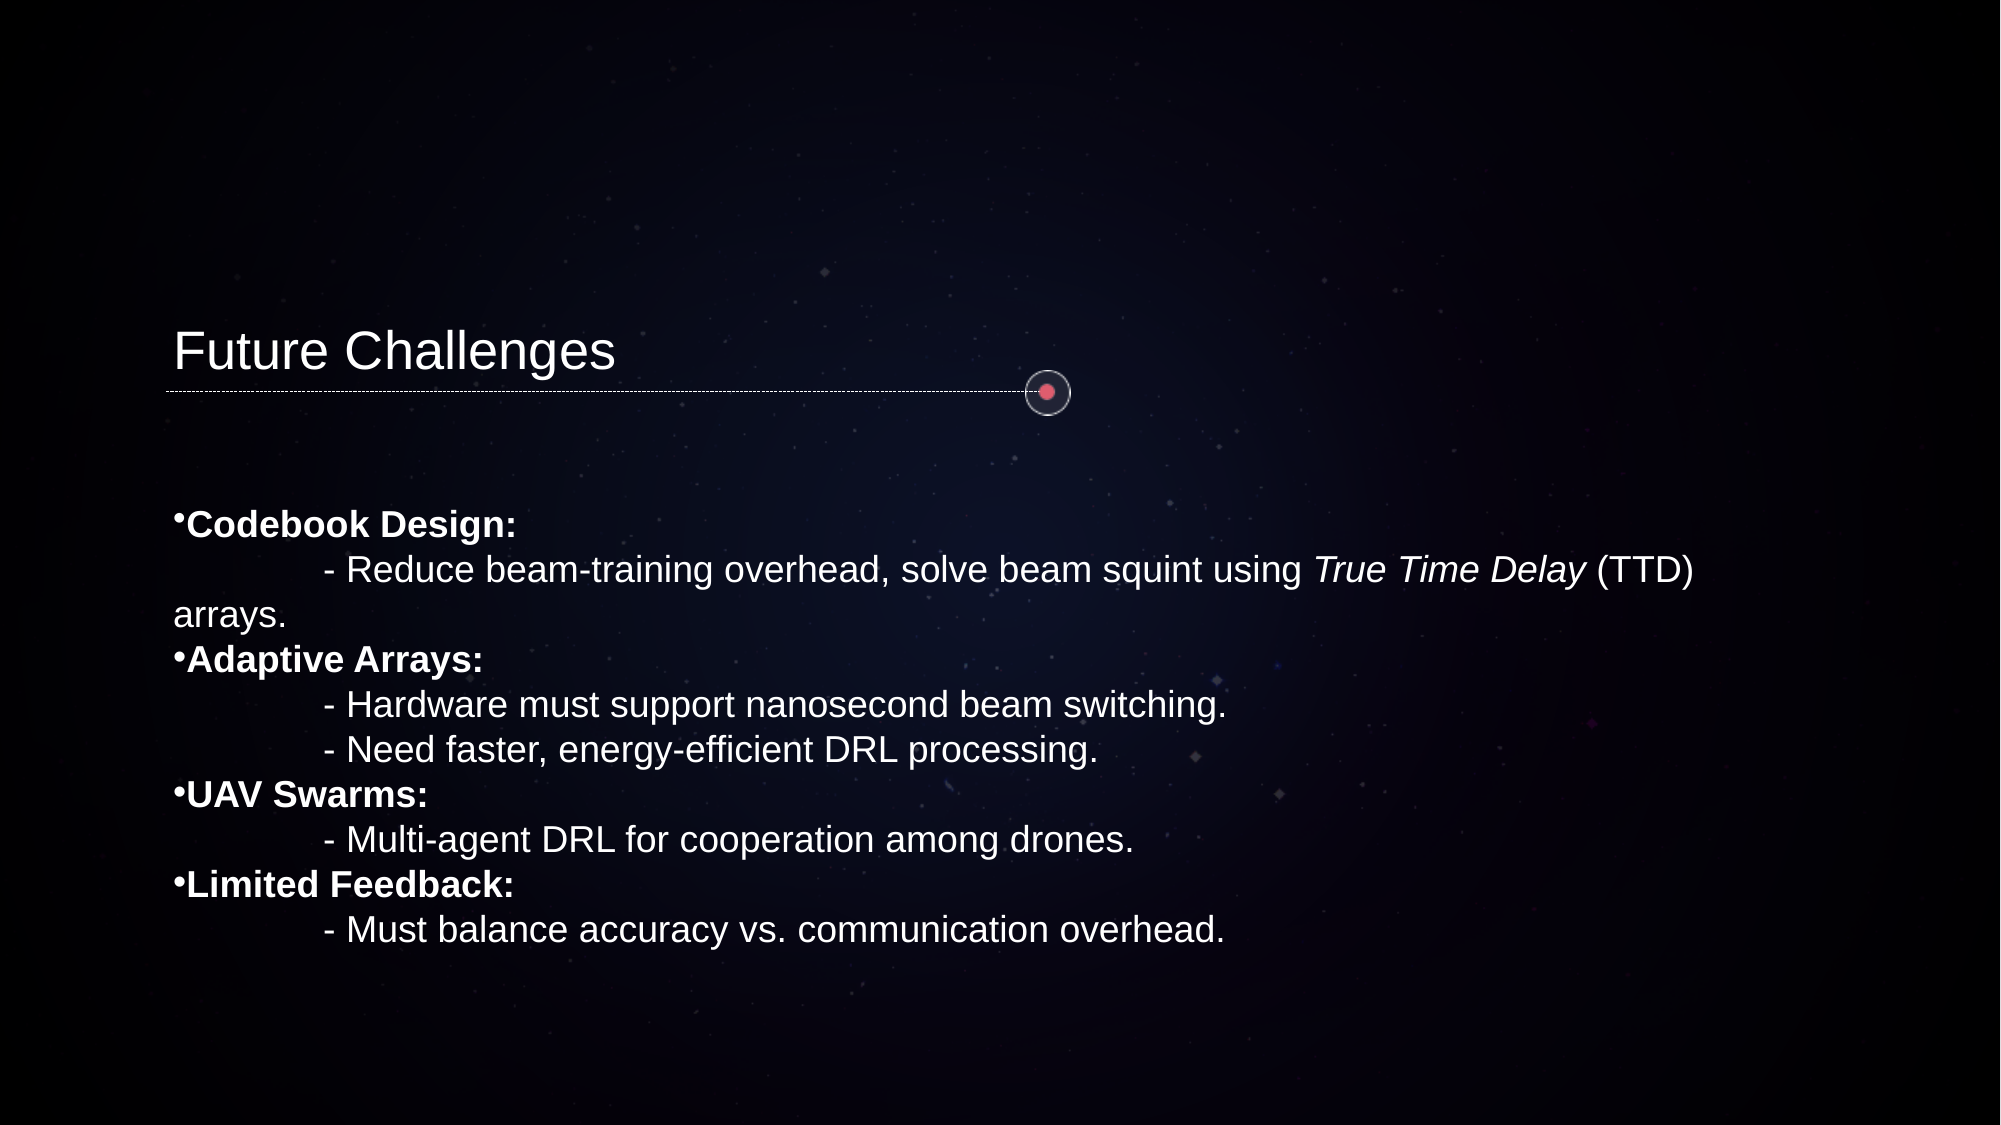

# Future Challenges
Codebook Design:
	- Reduce beam-training overhead, solve beam squint using True Time Delay (TTD) arrays.
Adaptive Arrays:
	- Hardware must support nanosecond beam switching.
	- Need faster, energy-efficient DRL processing.
UAV Swarms:
	- Multi-agent DRL for cooperation among drones.
Limited Feedback:
	- Must balance accuracy vs. communication overhead.